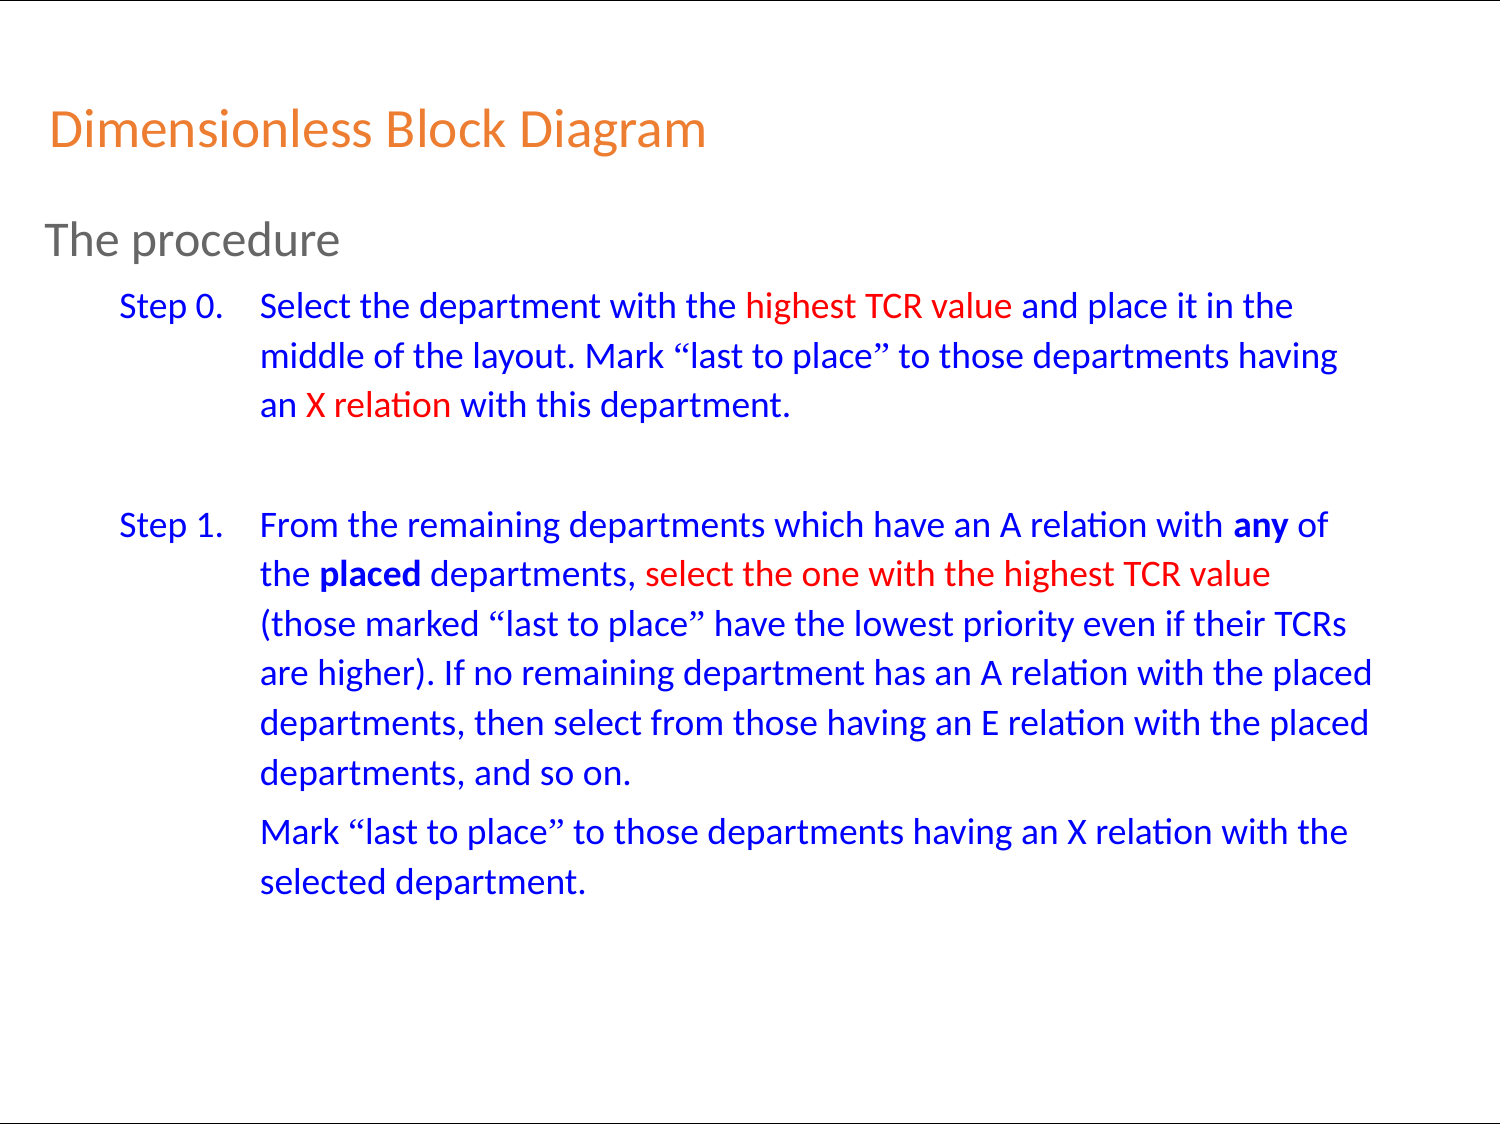

# Dimensionless Block Diagram
The procedure
Step 0. 	Select the department with the highest TCR value and place it in the middle of the layout. Mark “last to place” to those departments having an X relation with this department.

Step 1.	From the remaining departments which have an A relation with any of the placed departments, select the one with the highest TCR value (those marked “last to place” have the lowest priority even if their TCRs are higher). If no remaining department has an A relation with the placed departments, then select from those having an E relation with the placed departments, and so on.
	Mark “last to place” to those departments having an X relation with the selected department.